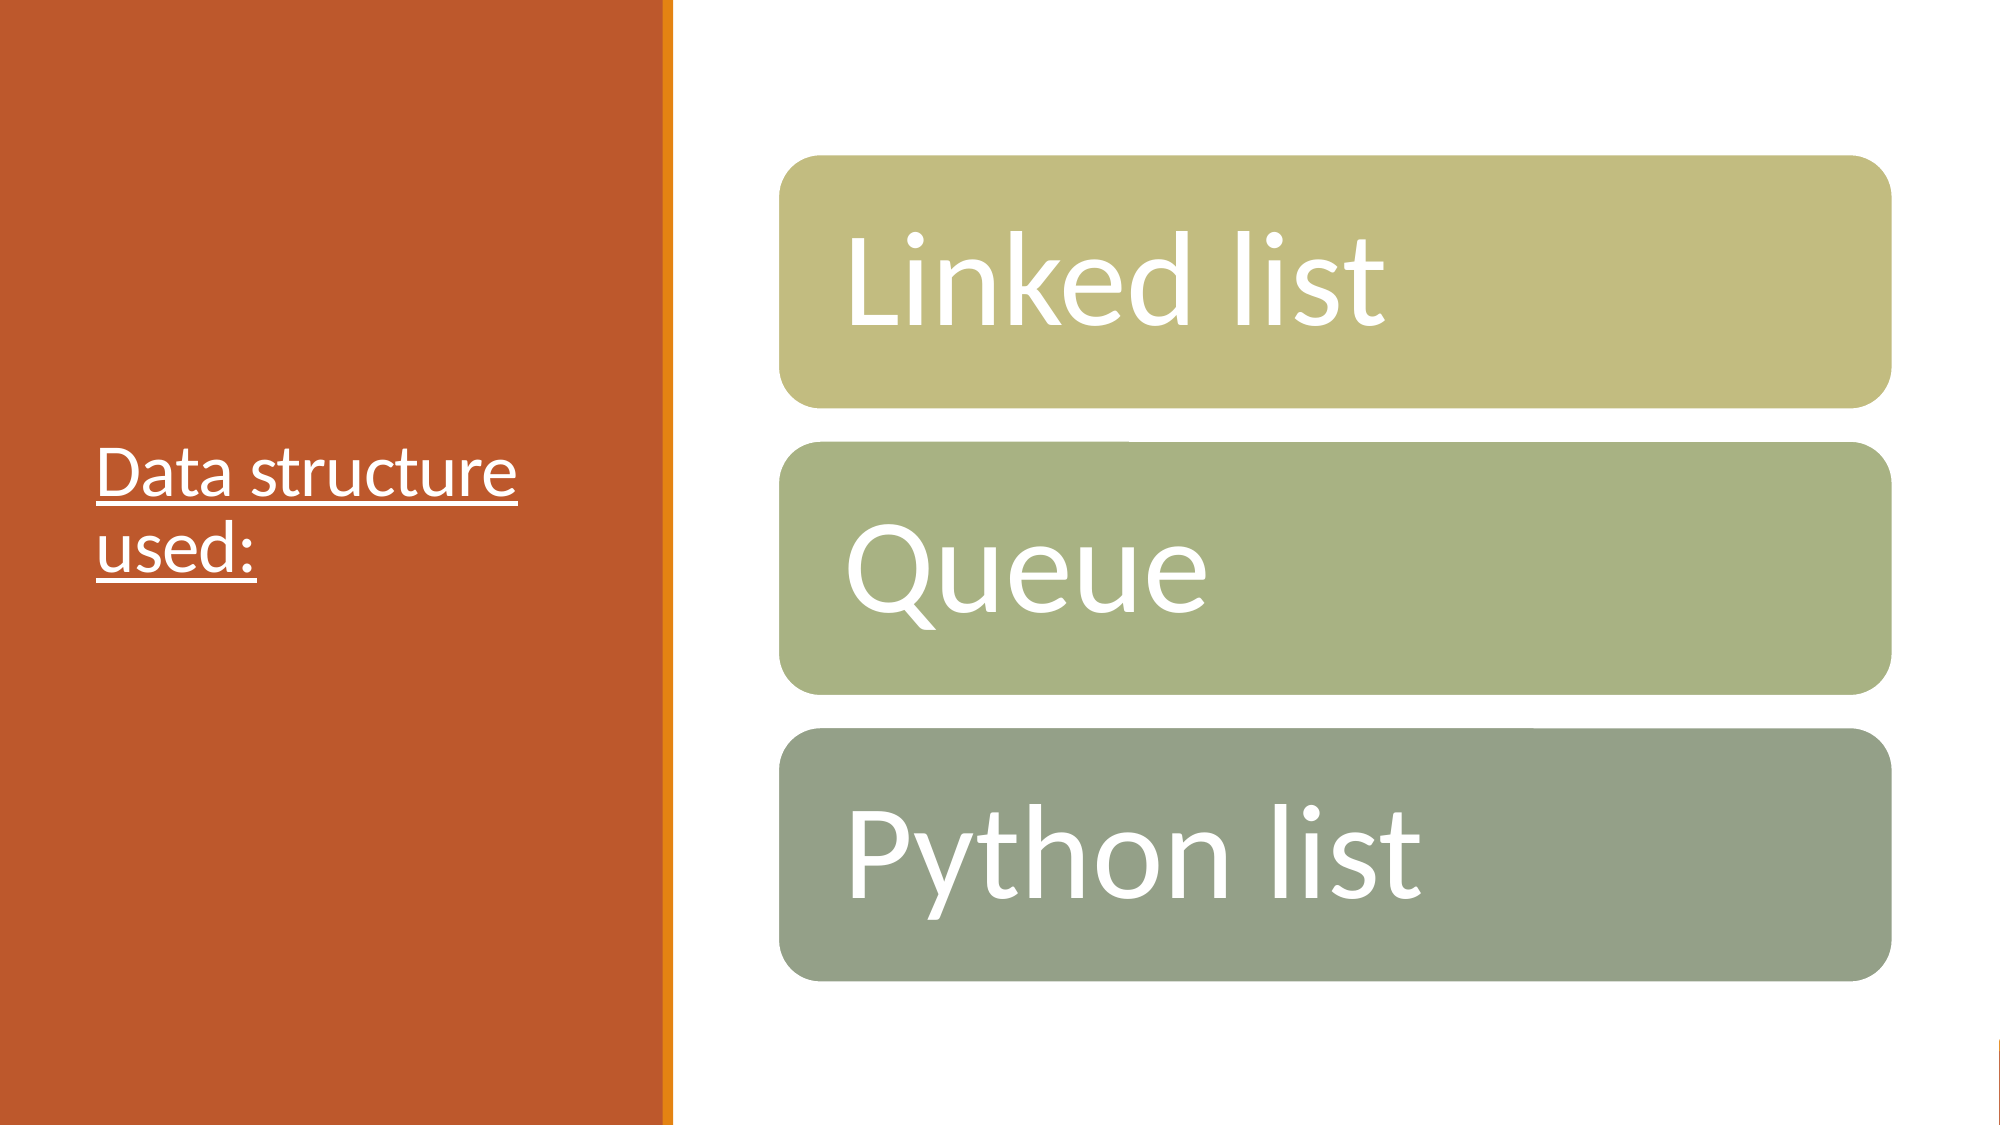

Data structure used:

Linked list
Queue
Python list